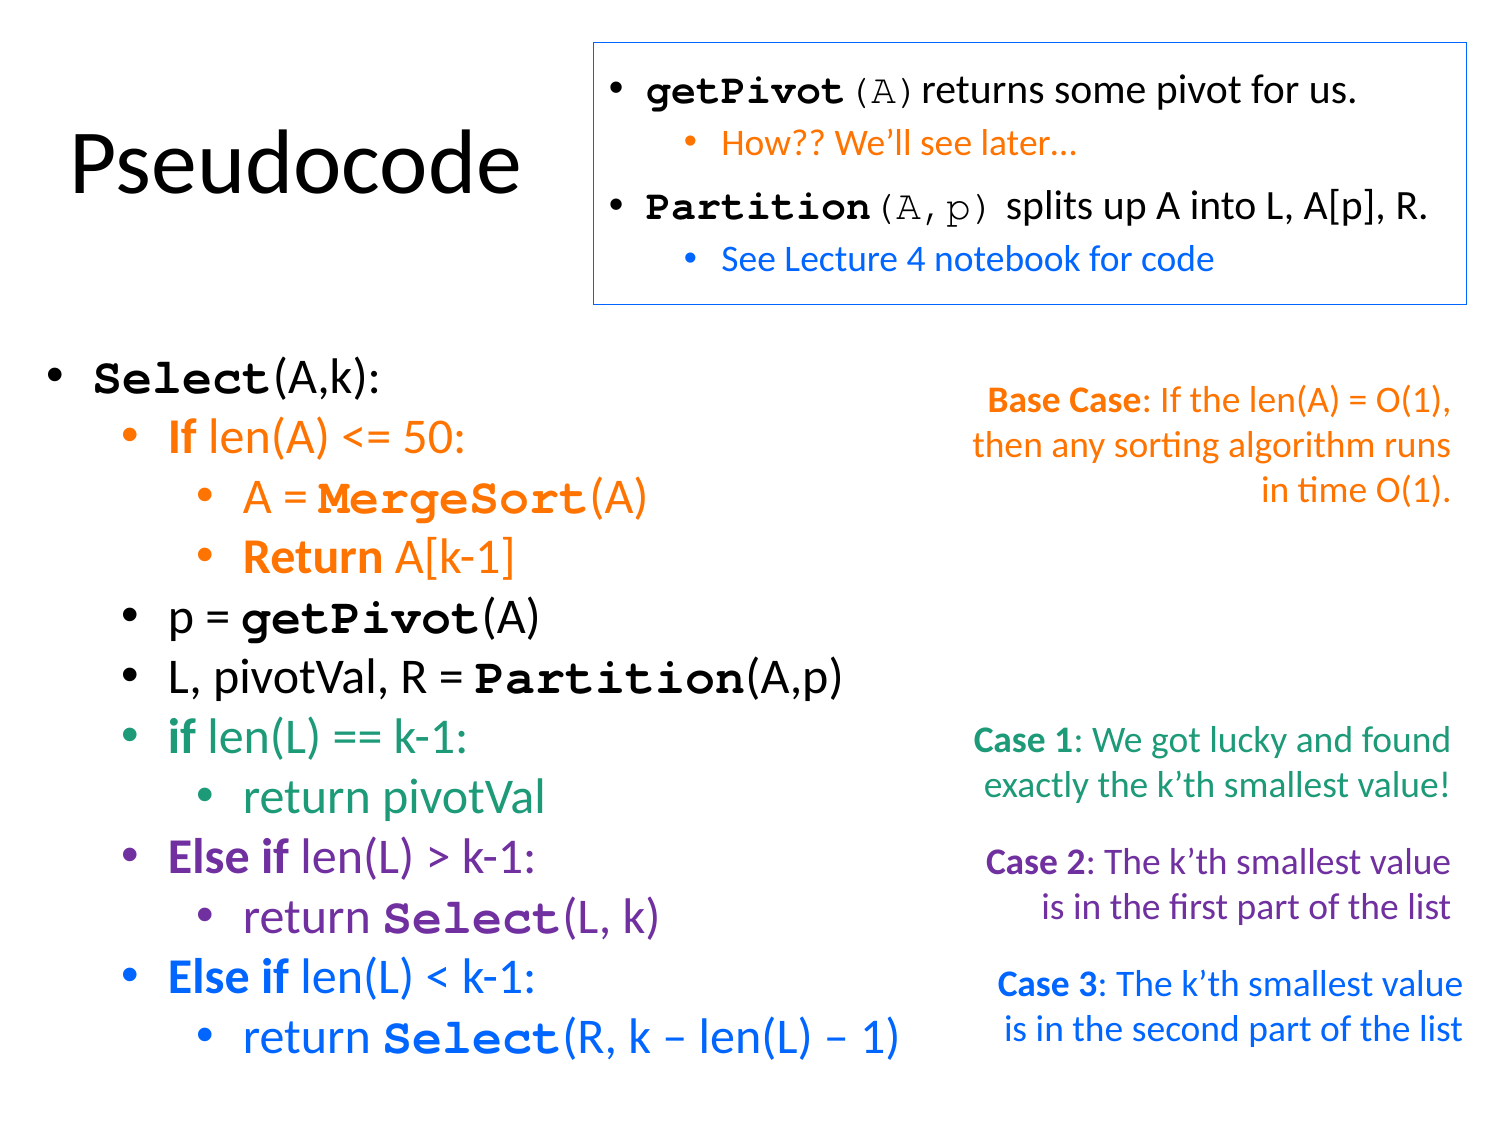

getPivot(A)returns some pivot for us.
How?? We’ll see later…
Partition(A,p) splits up A into L, A[p], R.
See Lecture 4 notebook for code
# Pseudocode
Select(A,k):
If len(A) <= 50:
A = MergeSort(A)
Return A[k-1]
p = getPivot(A)
L, pivotVal, R = Partition(A,p)
if len(L) == k-1:
return pivotVal
Else if len(L) > k-1:
return Select(L, k)
Else if len(L) < k-1:
return Select(R, k – len(L) – 1)
Base Case: If the len(A) = O(1), then any sorting algorithm runs in time O(1).
Case 1: We got lucky and found exactly the k’th smallest value!
Case 2: The k’th smallest value is in the first part of the list
Case 3: The k’th smallest value is in the second part of the list